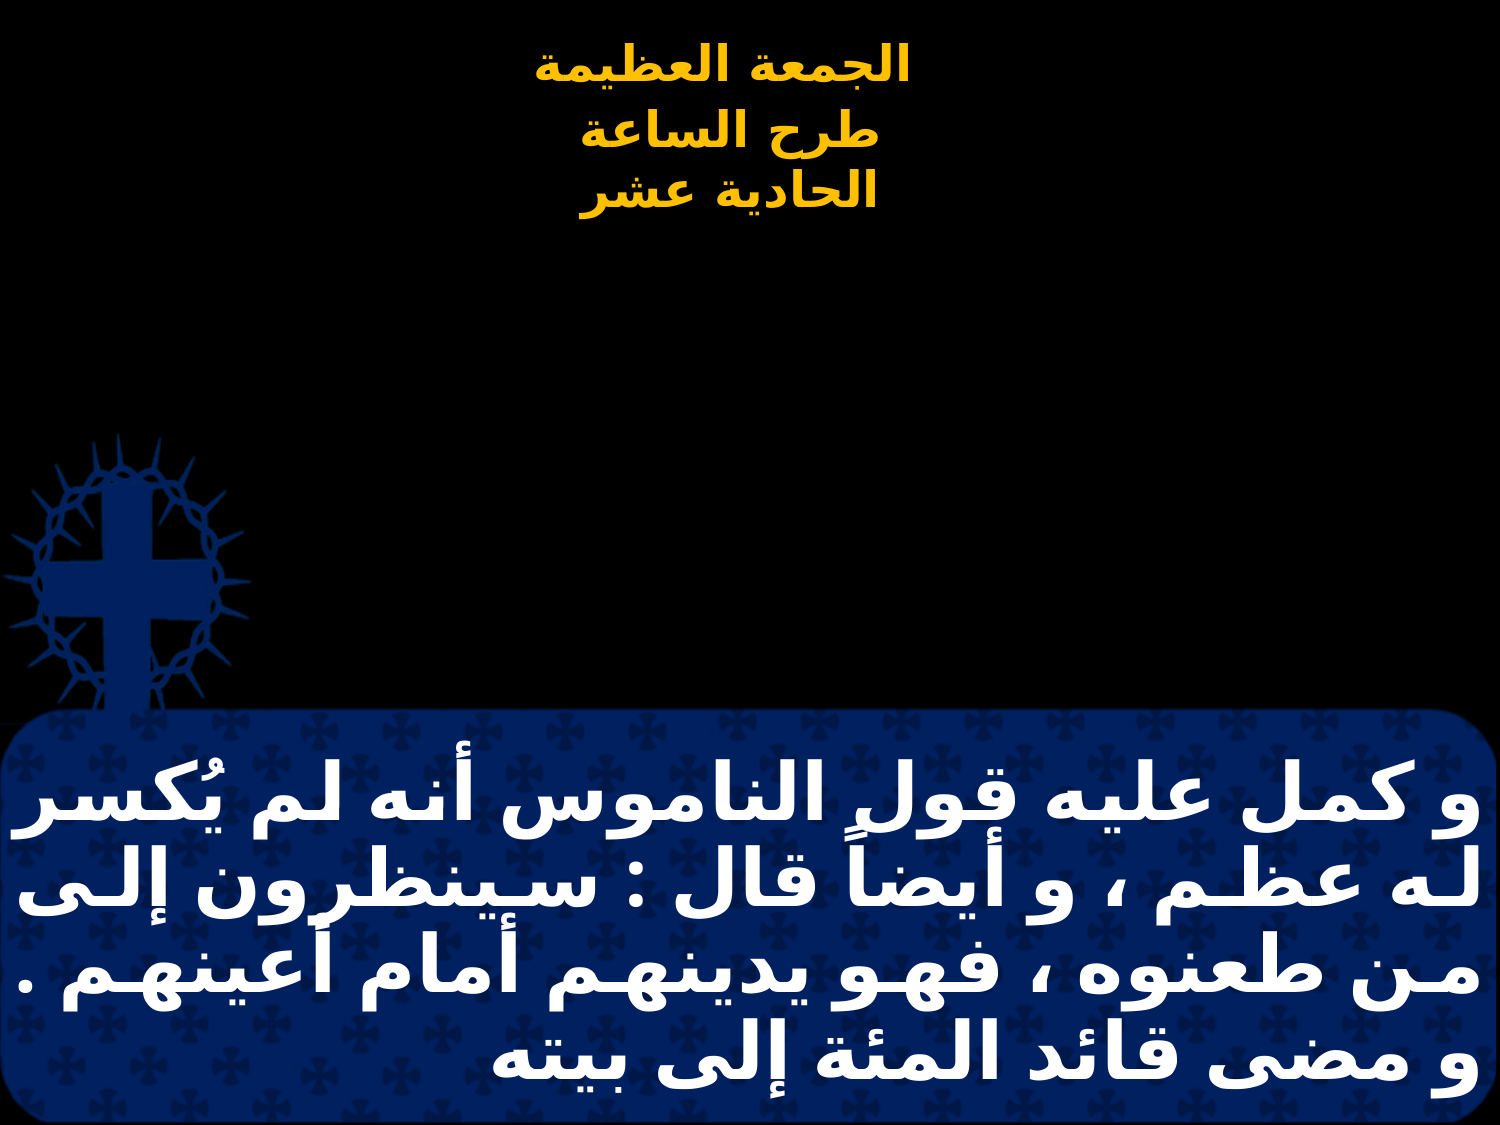

# و كمل عليه قول الناموس أنه لم يُكسر له عظم ، و أيضاً قال : سينظرون إلى من طعنوه ، فهو يدينهم أمام أعينهم . و مضى قائد المئة إلى بيته